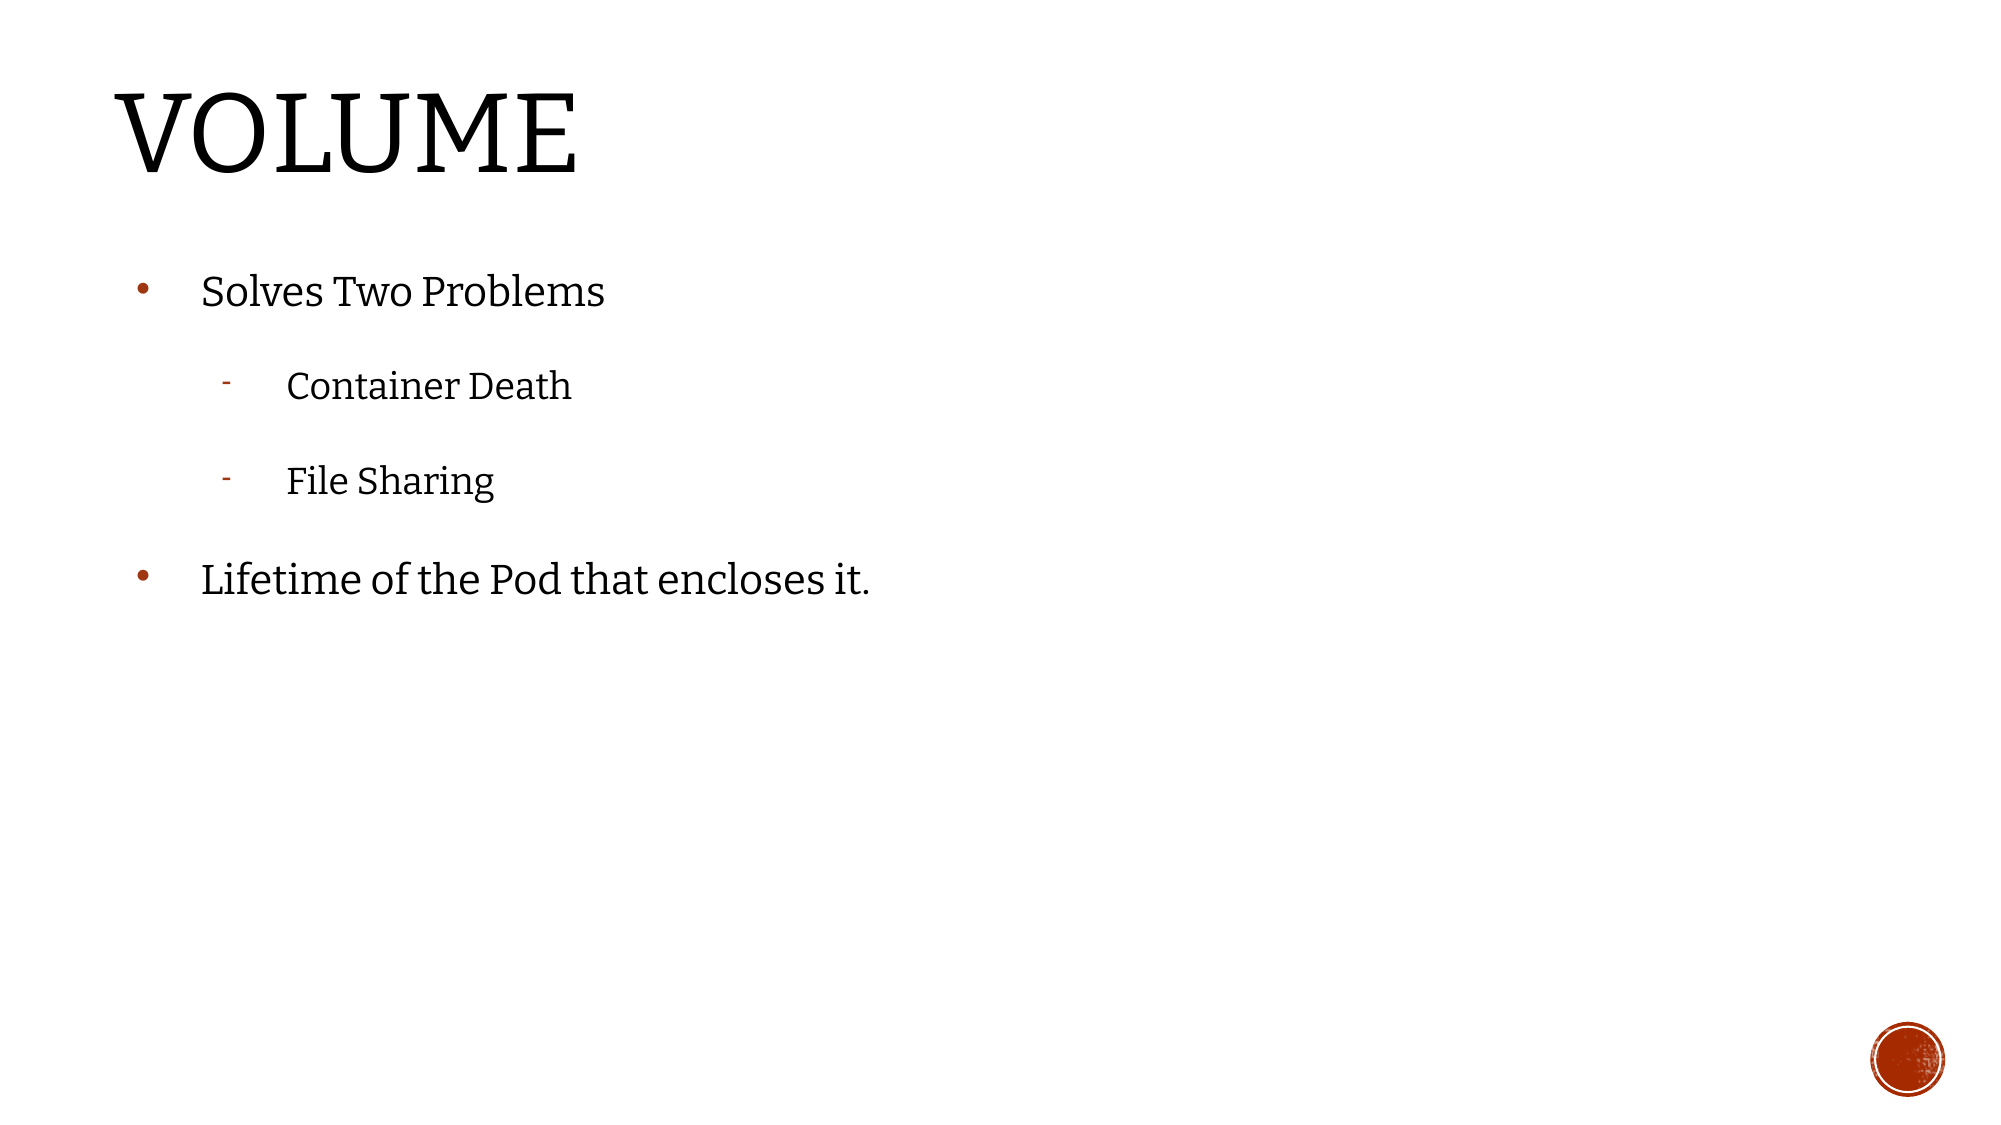

Volume
Solves Two Problems
Container Death
File Sharing
Lifetime of the Pod that encloses it.